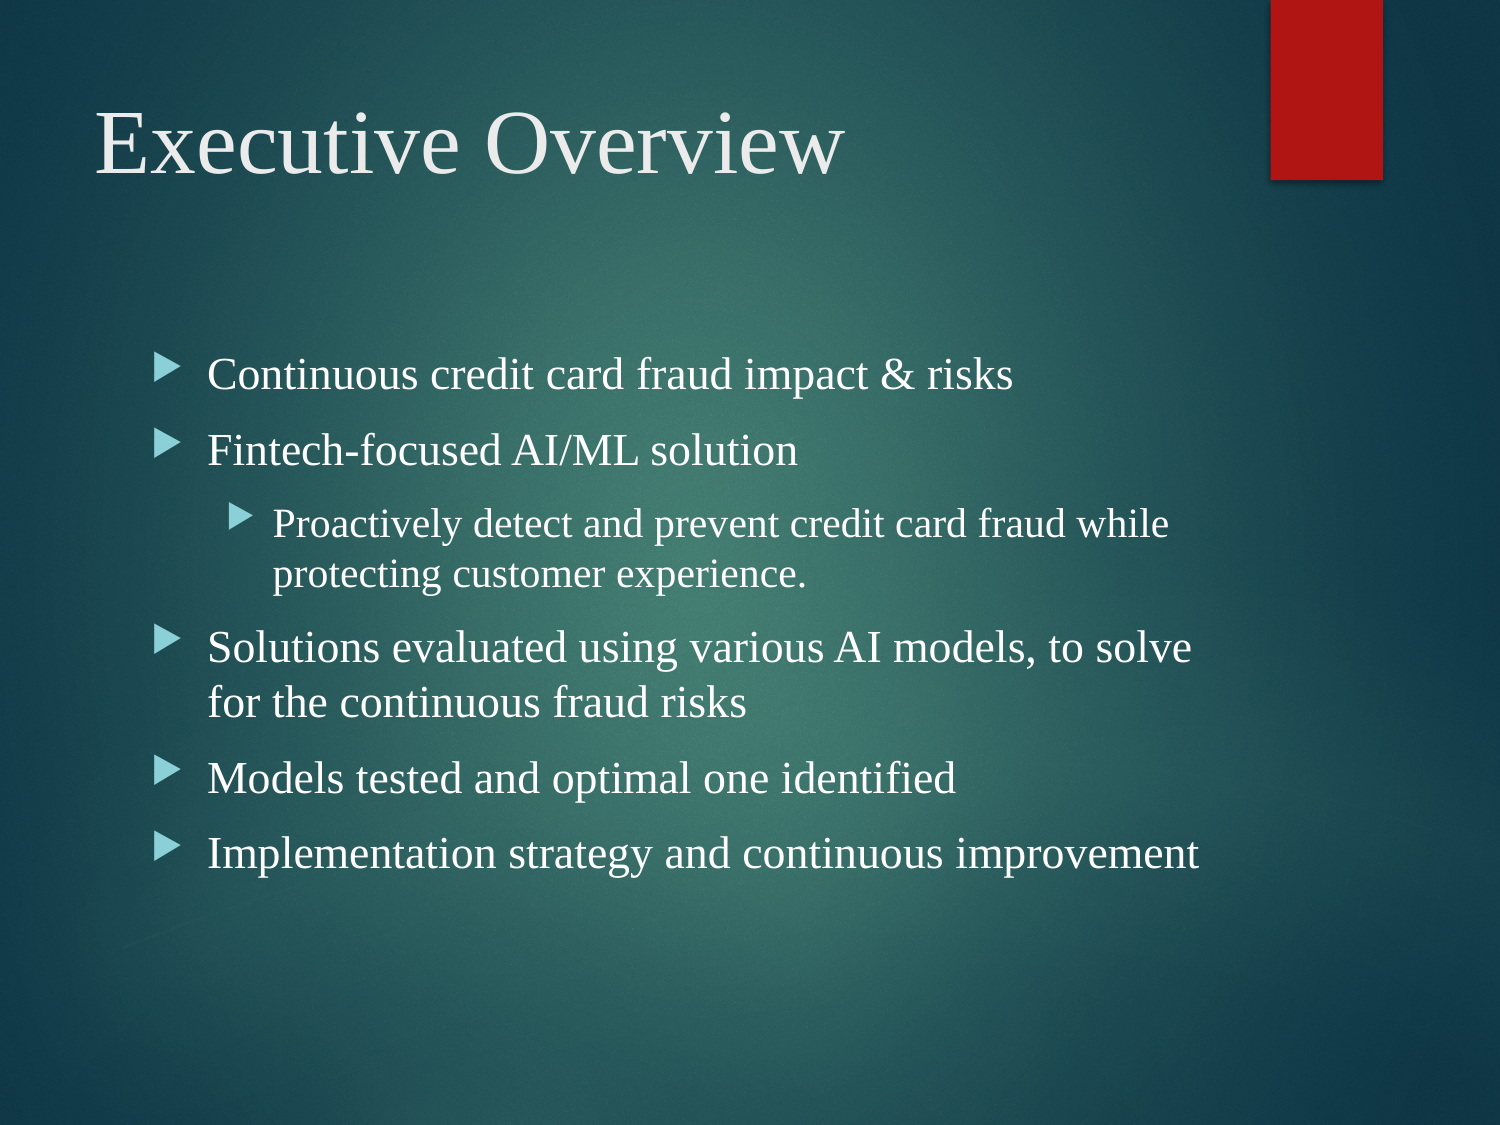

# Executive Overview
Continuous credit card fraud impact & risks
Fintech-focused AI/ML solution
Proactively detect and prevent credit card fraud while protecting customer experience.
Solutions evaluated using various AI models, to solve for the continuous fraud risks
Models tested and optimal one identified
Implementation strategy and continuous improvement